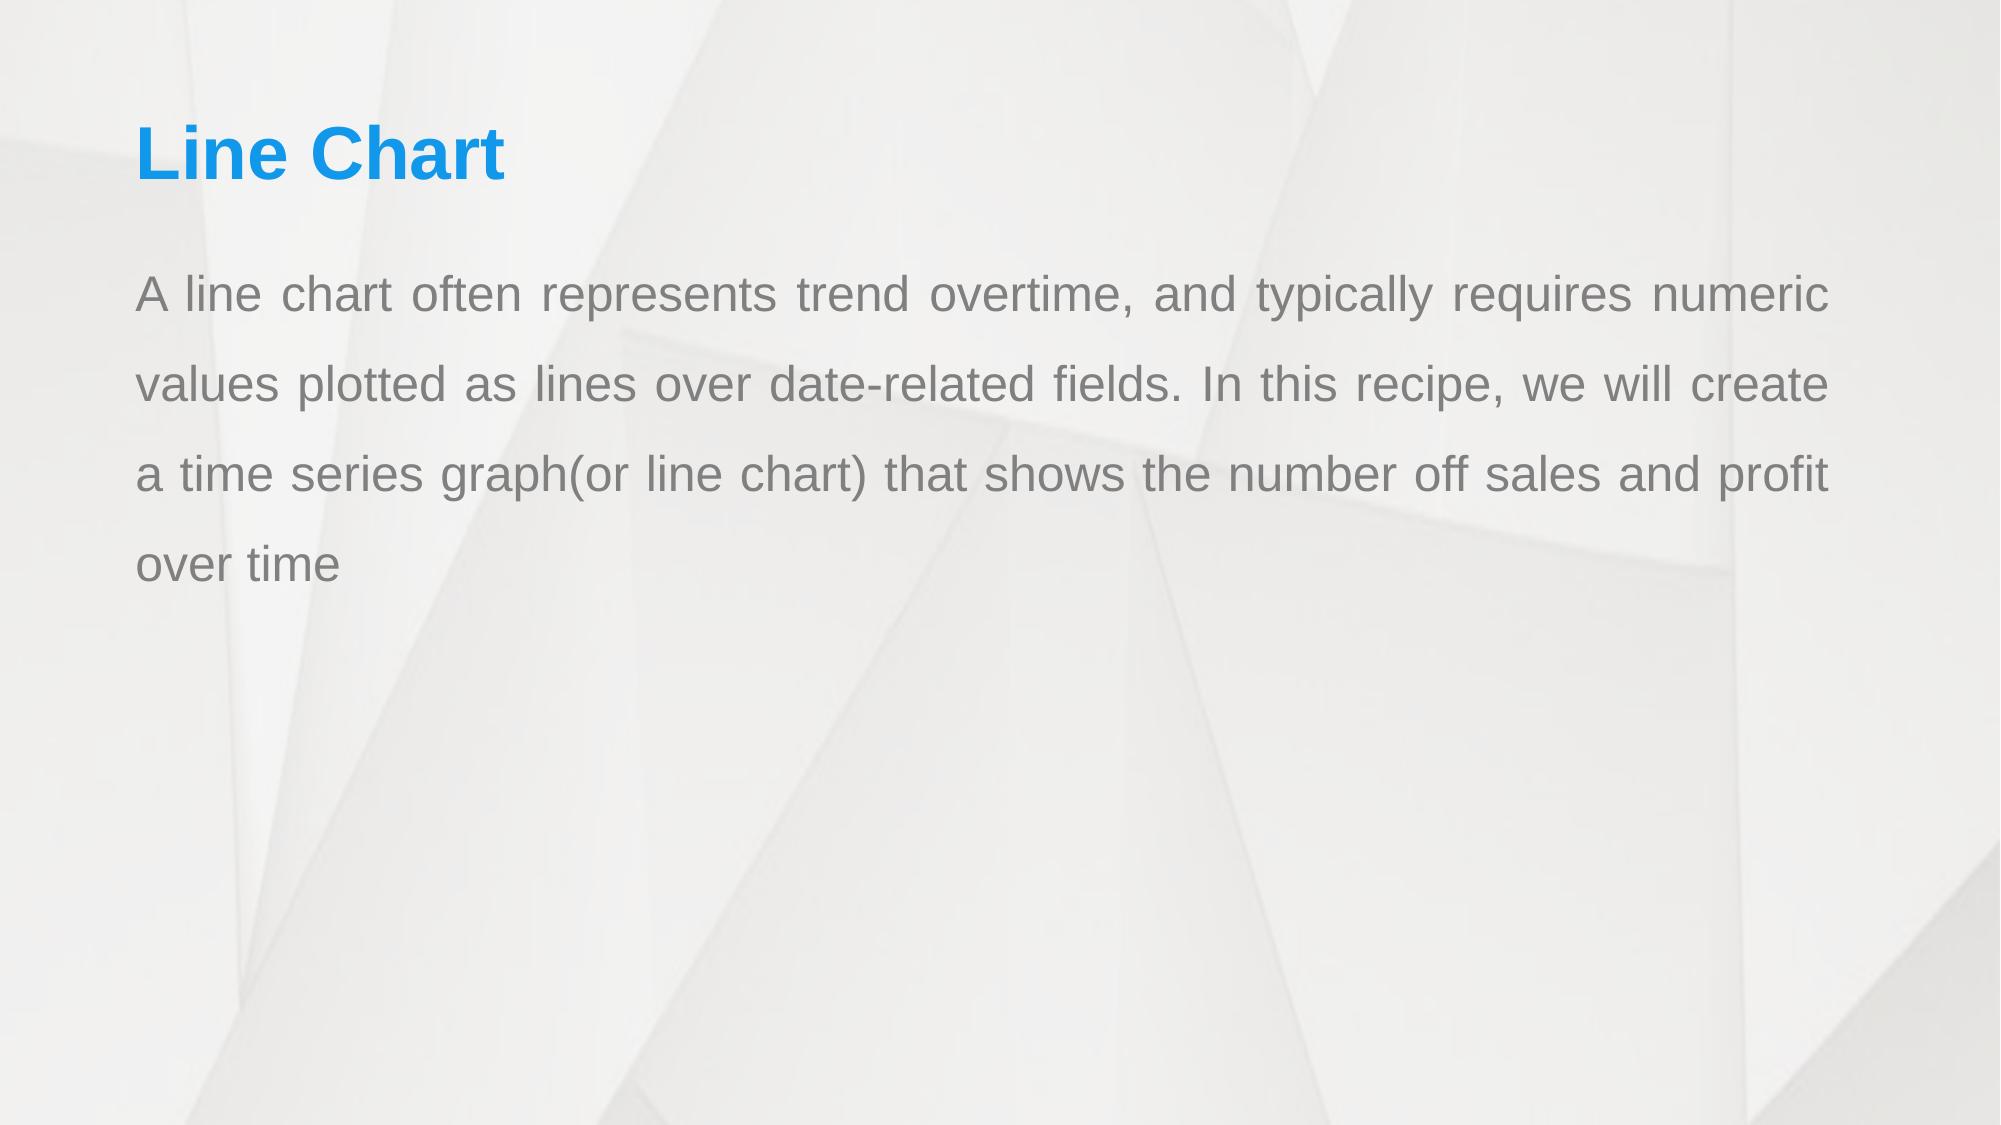

# Line Chart
A line chart often represents trend overtime, and typically requires numeric values plotted as lines over date-related fields. In this recipe, we will create a time series graph(or line chart) that shows the number off sales and profit over time